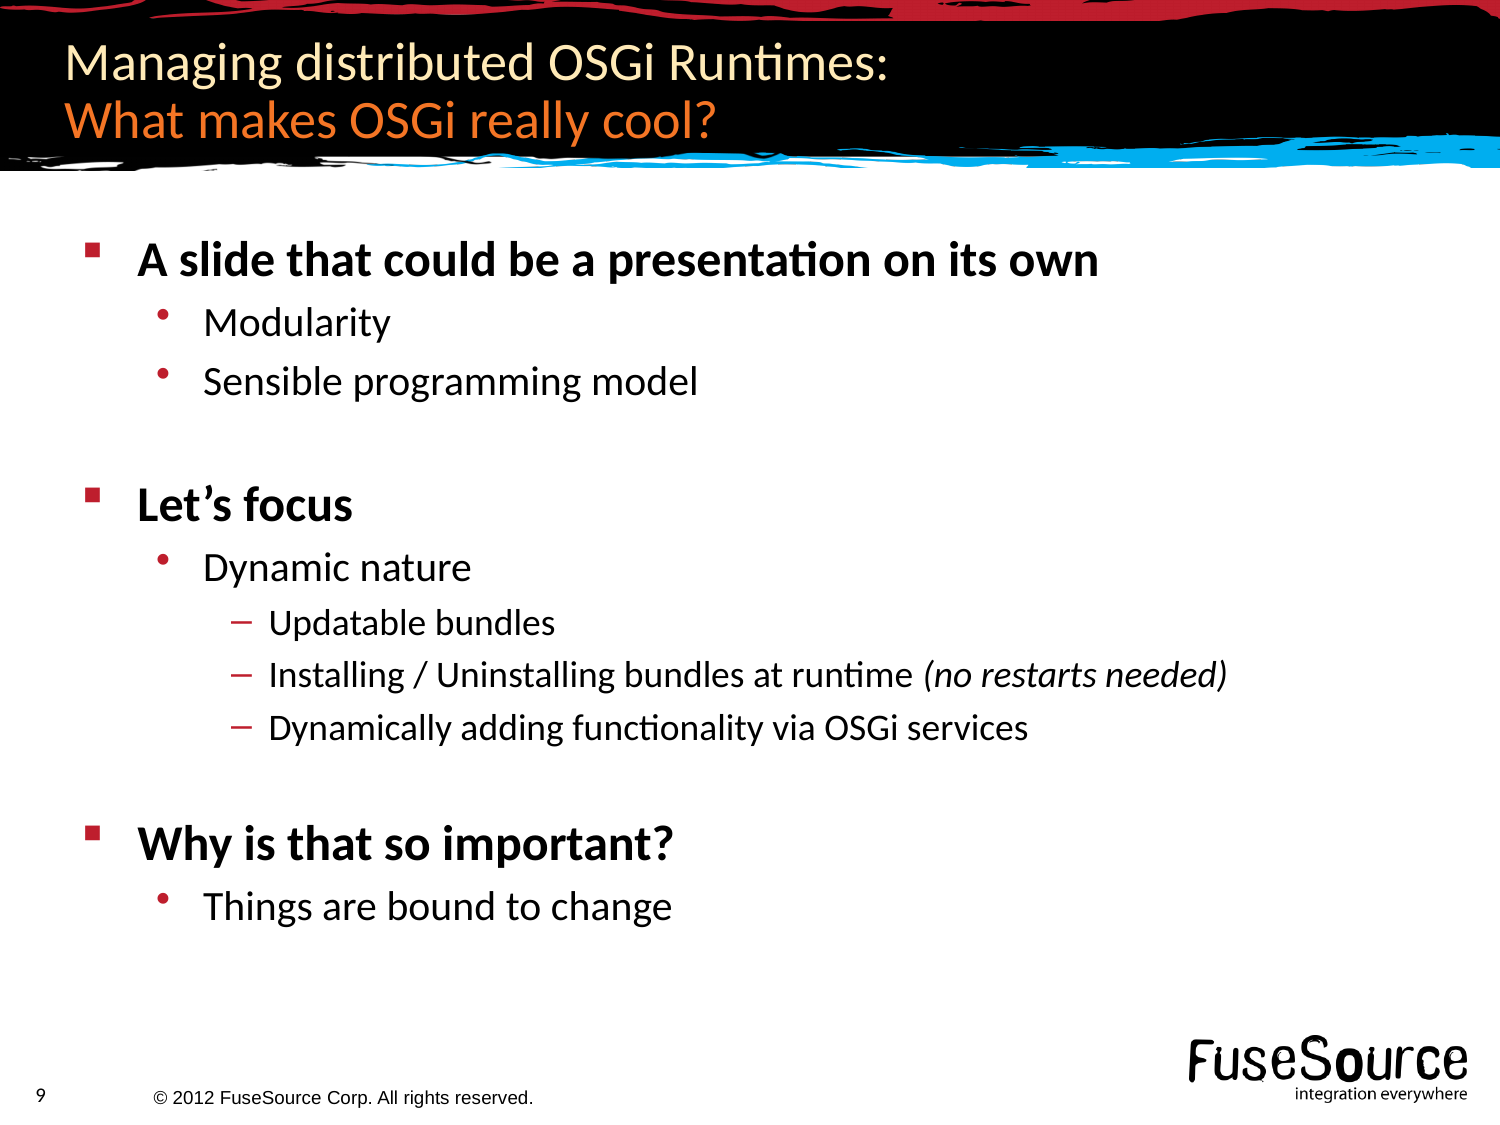

# Managing distributed OSGi Runtimes: What makes OSGi really cool?
A slide that could be a presentation on its own
Modularity
Sensible programming model

Let’s focus
Dynamic nature
Updatable bundles
Installing / Uninstalling bundles at runtime (no restarts needed)
Dynamically adding functionality via OSGi services

Why is that so important?
Things are bound to change